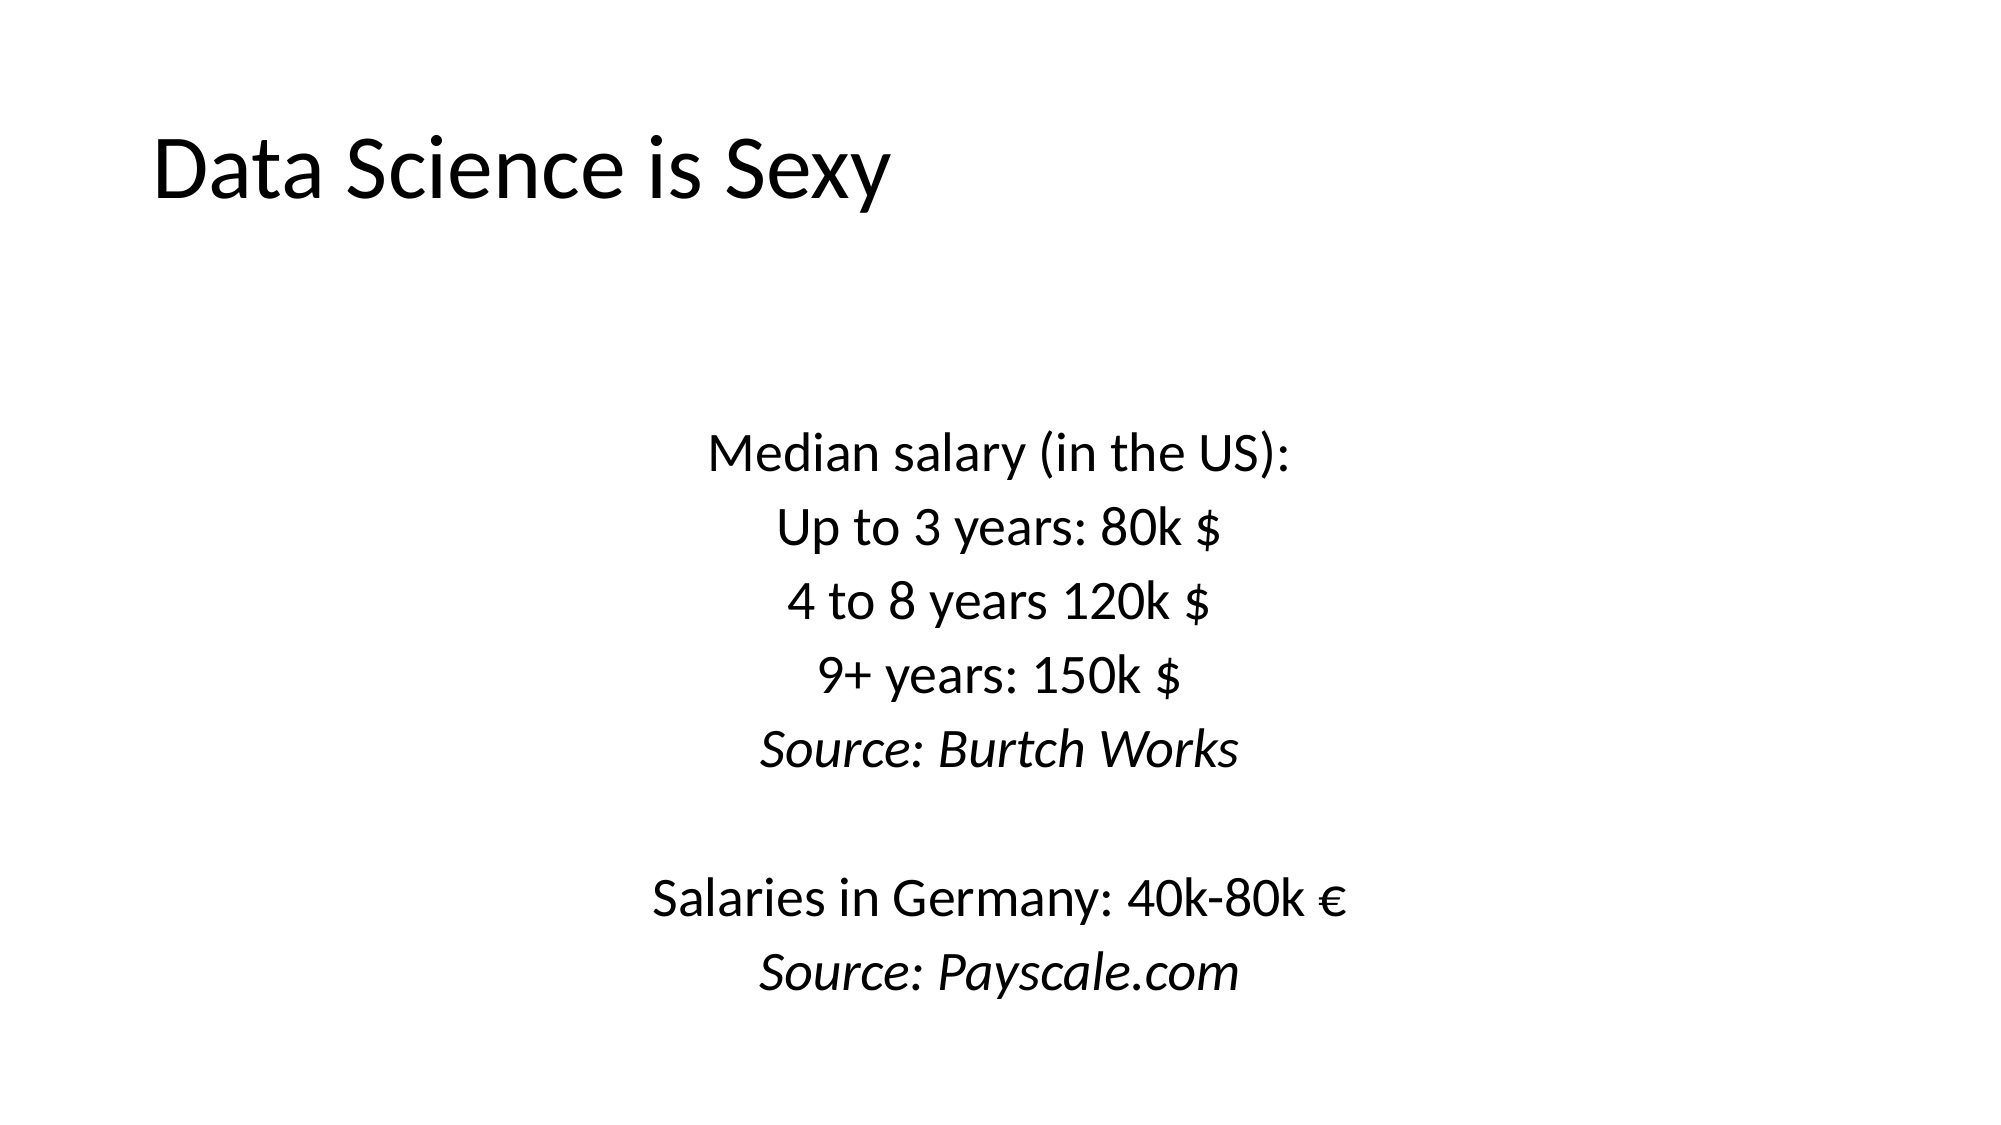

# Data Science is Sexy

Median salary (in the US):
Up to 3 years: 80k $
4 to 8 years 120k $
9+ years: 150k $
Source: Burtch Works

Salaries in Germany: 40k-80k €
Source: Payscale.com